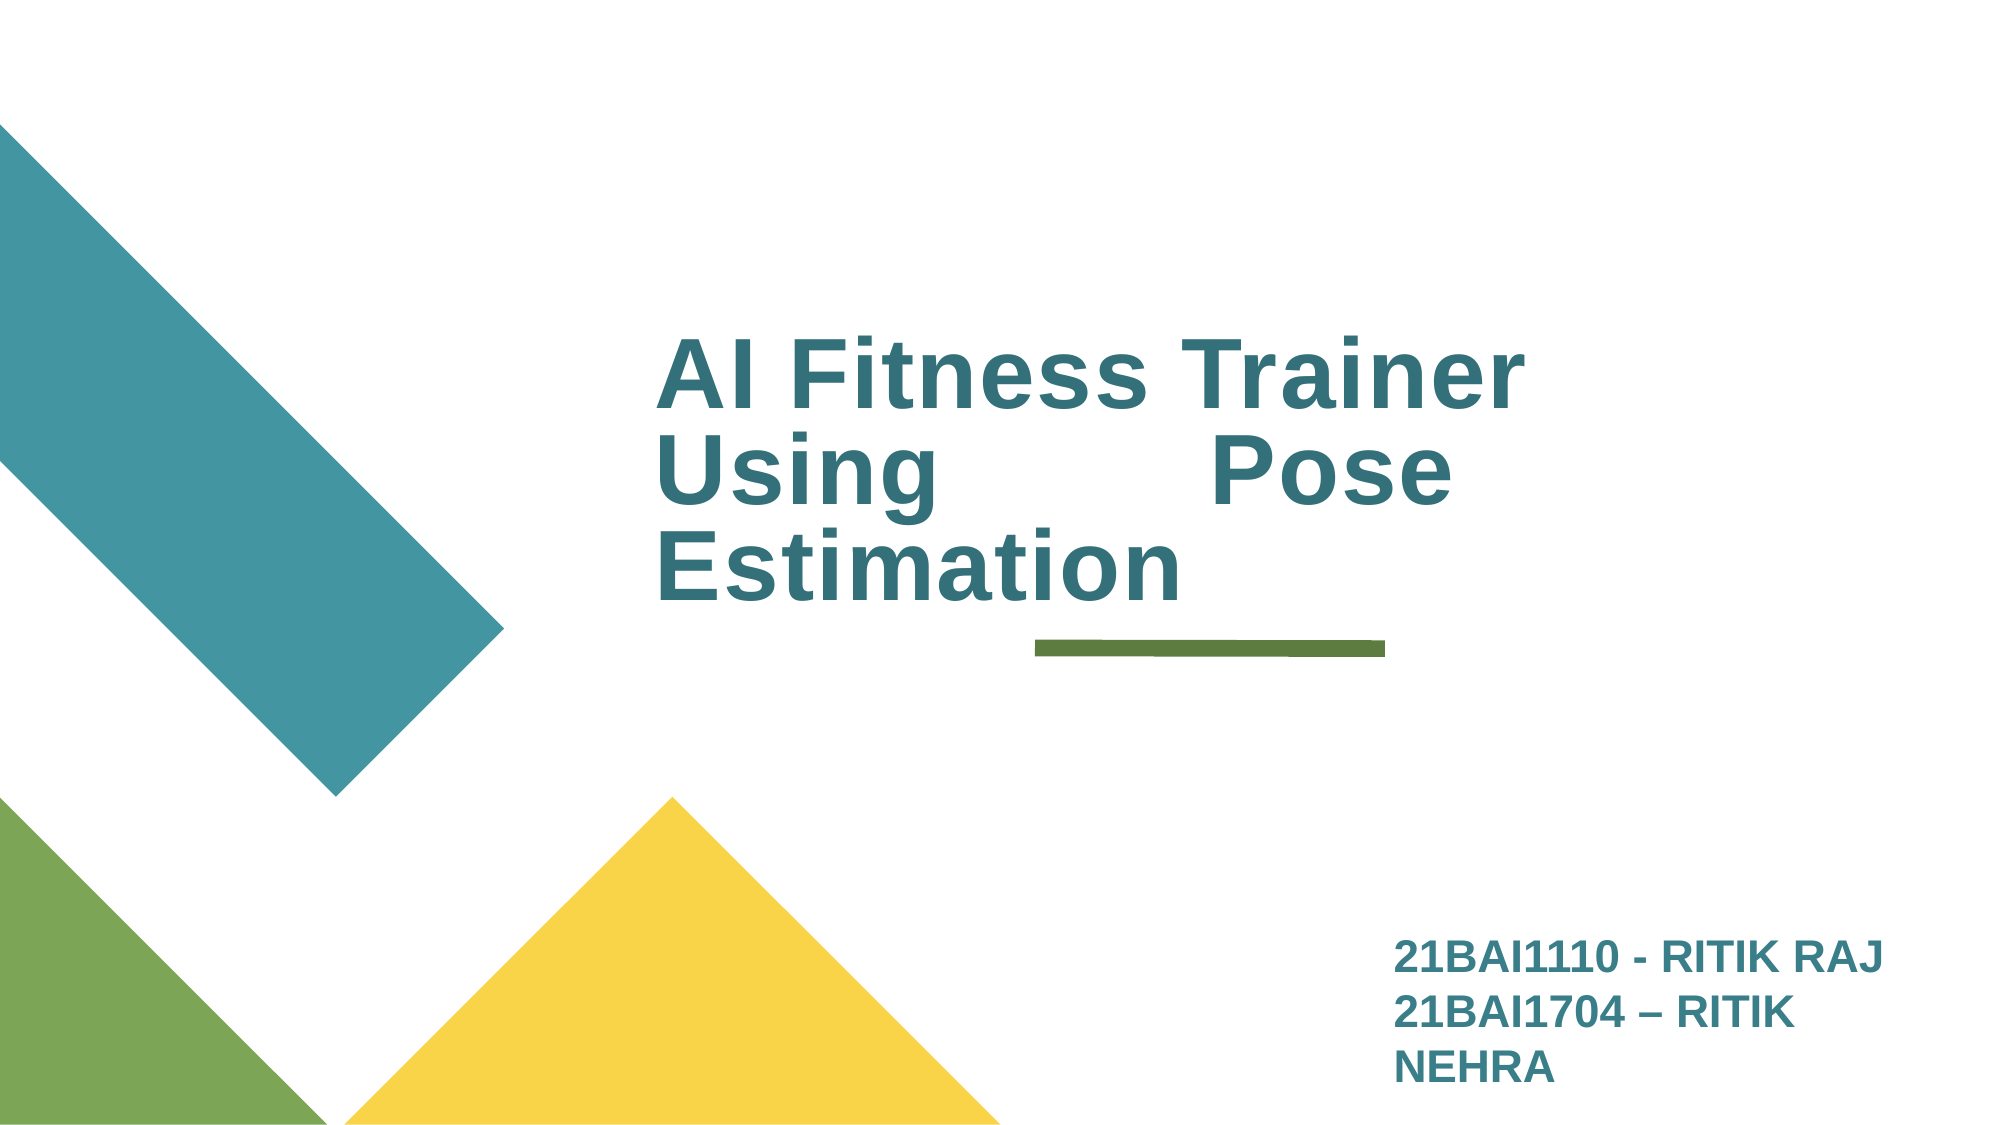

# AI Fitness Trainer Using         Pose Estimation
21BAI1110 - RITIK RAJ
21BAI1704 – RITIK NEHRA